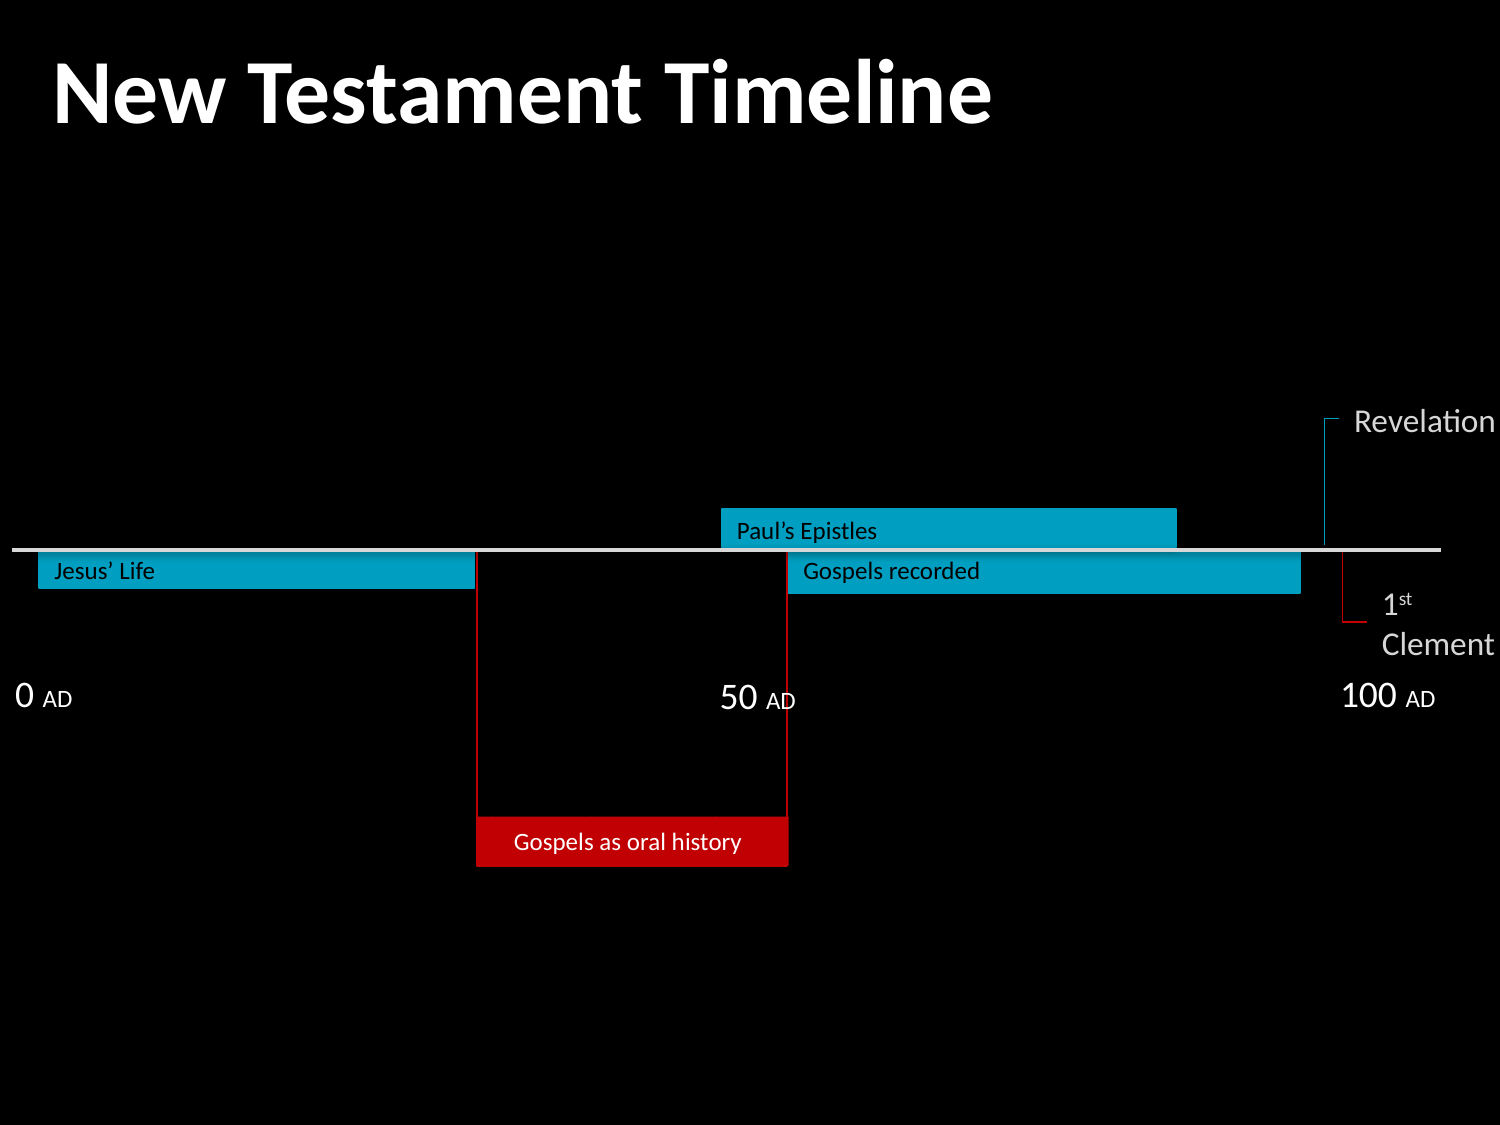

New Testament Timeline

Revelation
Paul’s Epistles

Jesus’ Life

Gospels recorded

1st Clement
0 AD
100 AD
50 AD

Gospels as oral history